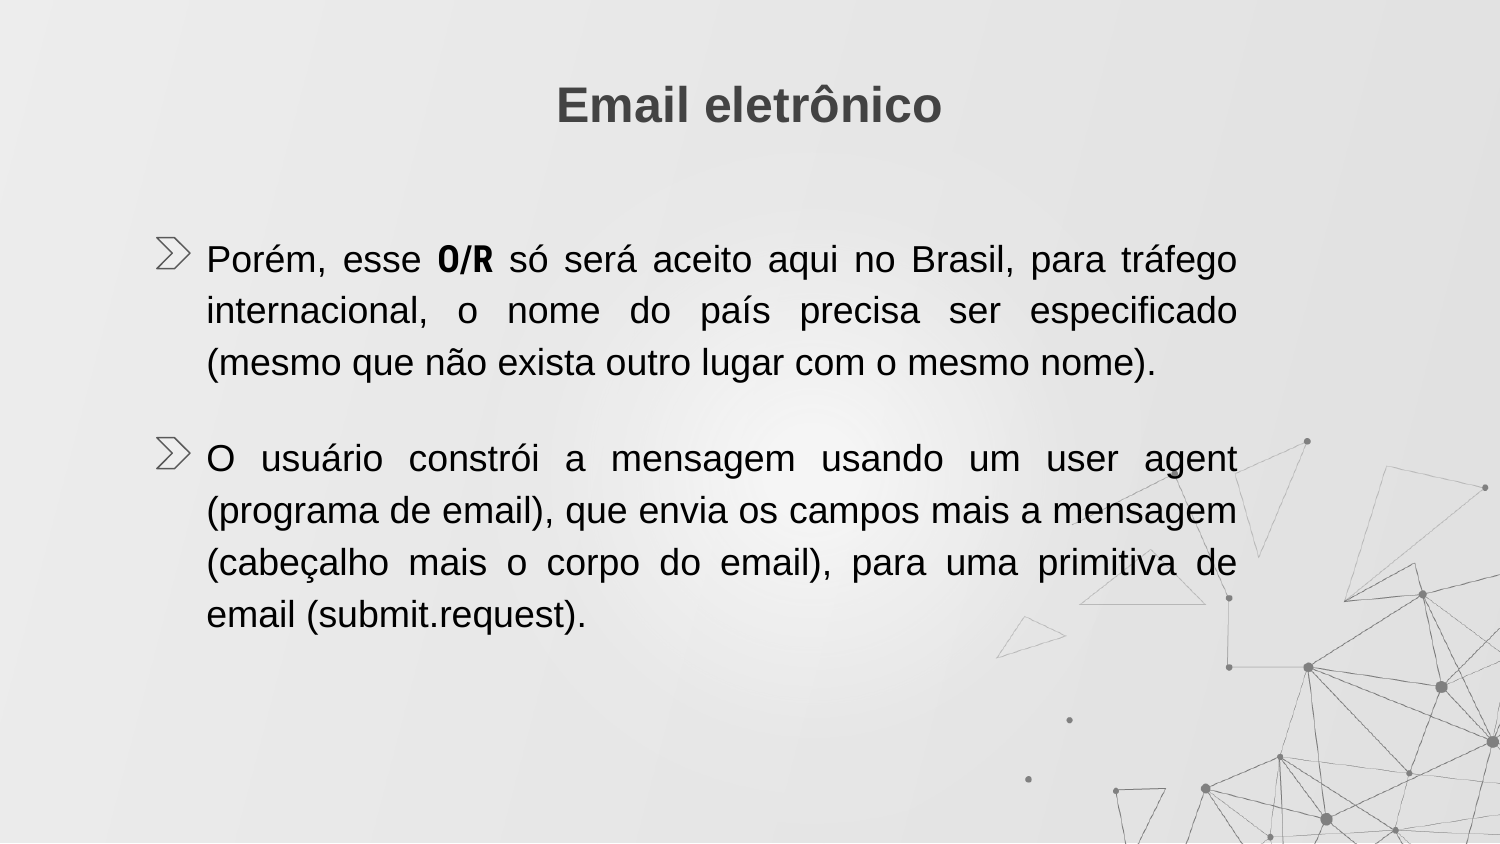

# Email eletrônico
Porém, esse O/R só será aceito aqui no Brasil, para tráfego internacional, o nome do país precisa ser especificado (mesmo que não exista outro lugar com o mesmo nome).

O usuário constrói a mensagem usando um user agent (programa de email), que envia os campos mais a mensagem (cabeçalho mais o corpo do email), para uma primitiva de email (submit.request).